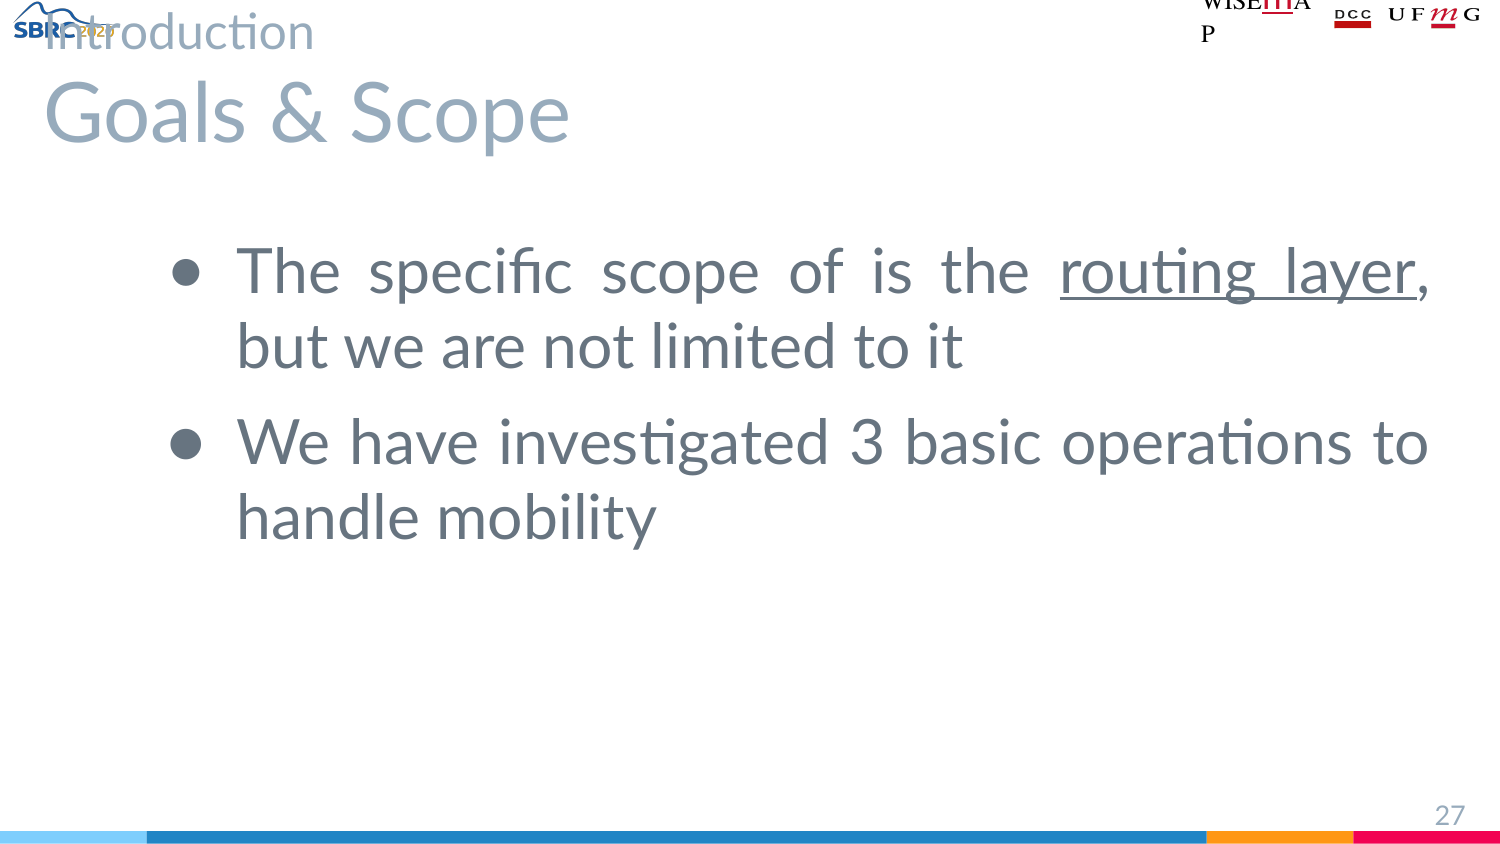

# Introduction
Goals & Scope
The specific scope of is the routing layer, but we are not limited to it
We have investigated 3 basic operations to handle mobility

27